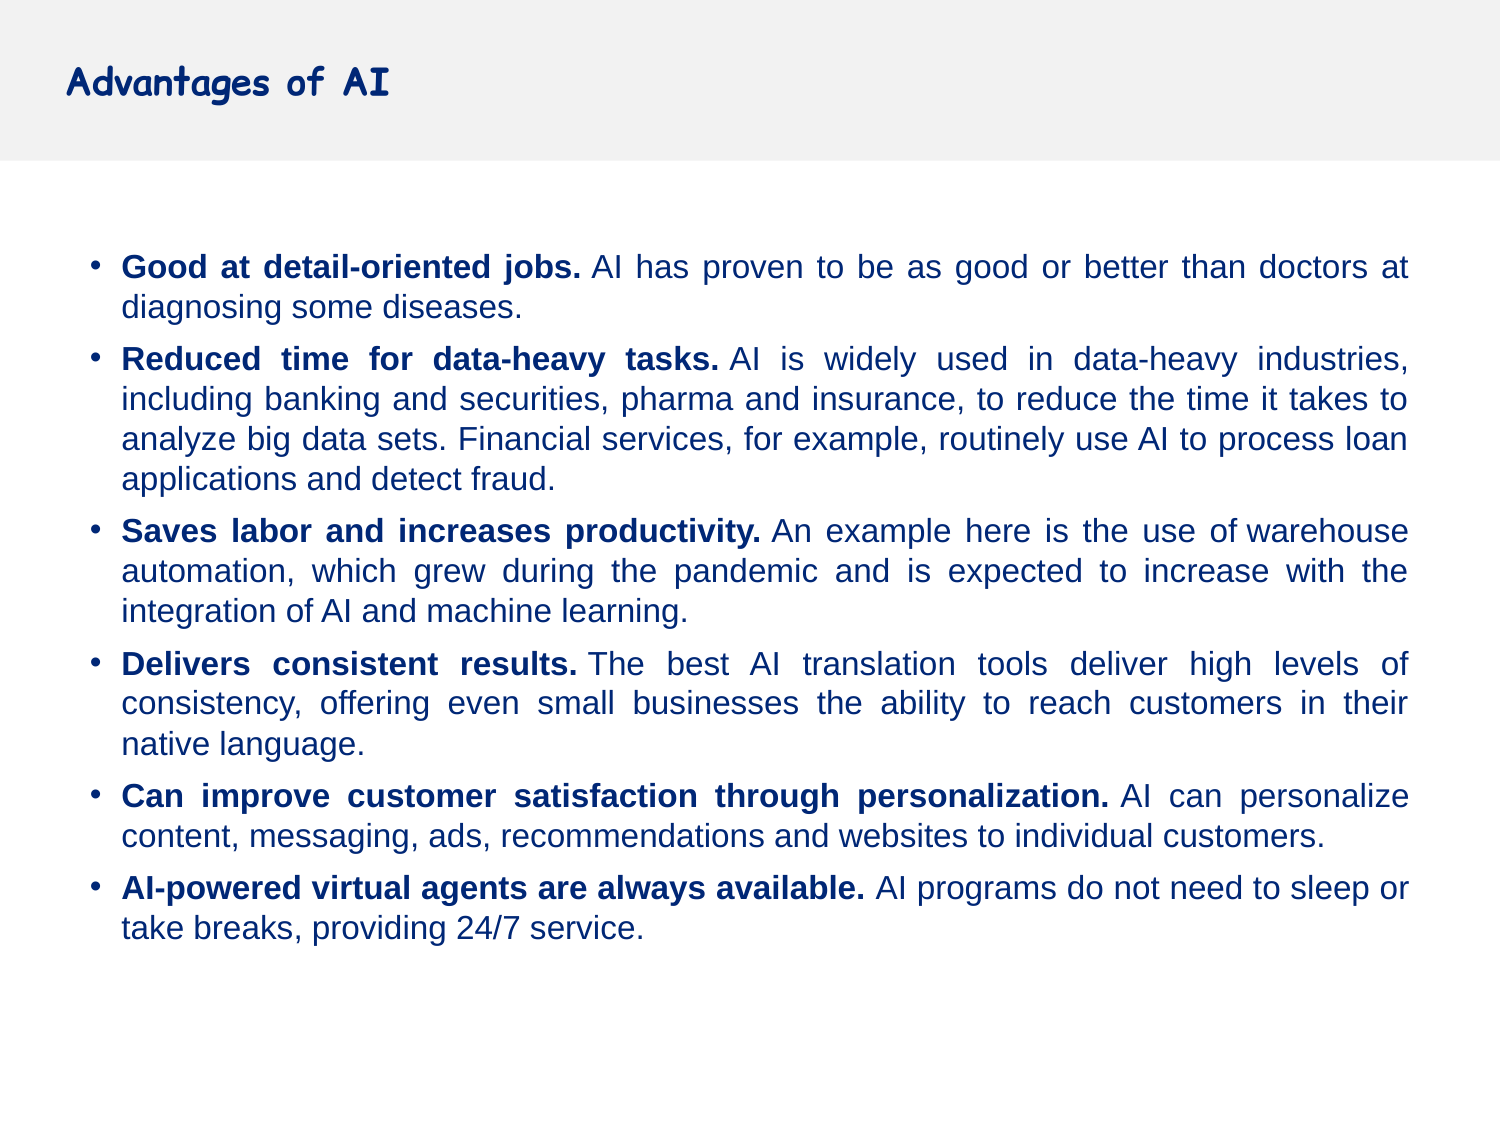

# Advantages of AI
Good at detail-oriented jobs. AI has proven to be as good or better than doctors at diagnosing some diseases.
Reduced time for data-heavy tasks. AI is widely used in data-heavy industries, including banking and securities, pharma and insurance, to reduce the time it takes to analyze big data sets. Financial services, for example, routinely use AI to process loan applications and detect fraud.
Saves labor and increases productivity. An example here is the use of warehouse automation, which grew during the pandemic and is expected to increase with the integration of AI and machine learning.
Delivers consistent results. The best AI translation tools deliver high levels of consistency, offering even small businesses the ability to reach customers in their native language.
Can improve customer satisfaction through personalization. AI can personalize content, messaging, ads, recommendations and websites to individual customers.
AI-powered virtual agents are always available. AI programs do not need to sleep or take breaks, providing 24/7 service.